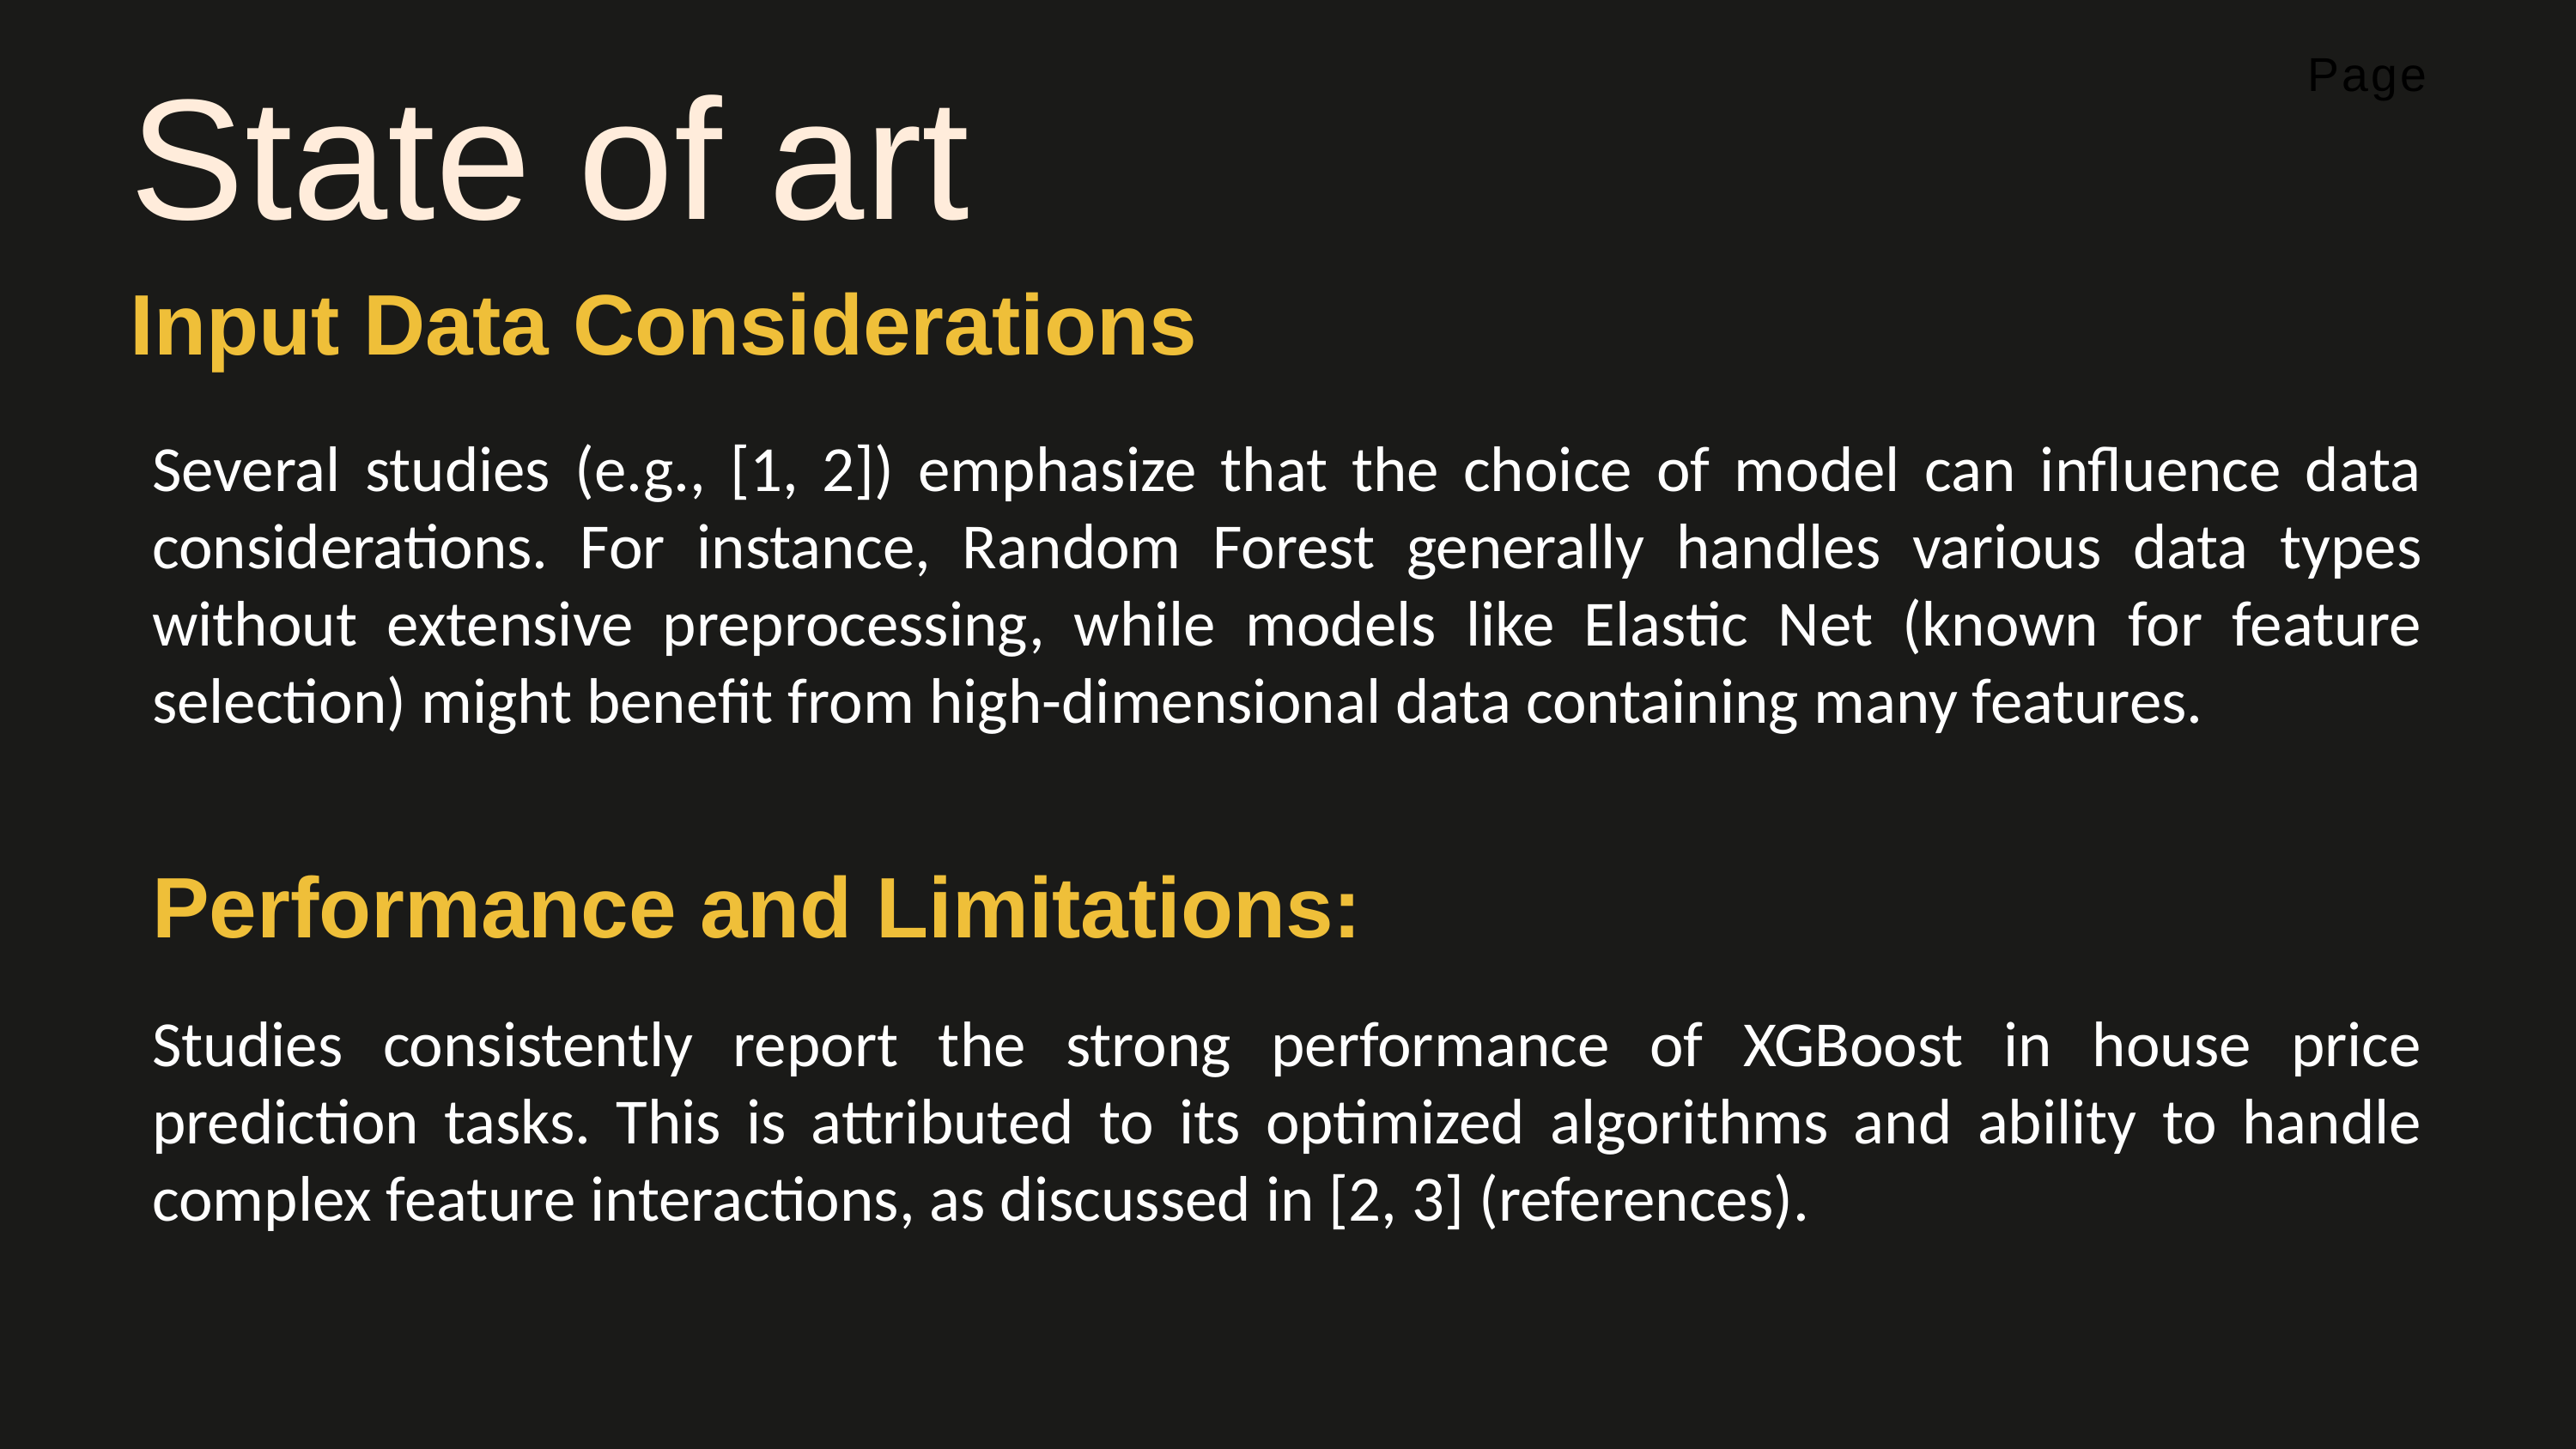

Page
State of art
Input Data Considerations
Several studies (e.g., [1, 2]) emphasize that the choice of model can influence data considerations. For instance, Random Forest generally handles various data types without extensive preprocessing, while models like Elastic Net (known for feature selection) might benefit from high-dimensional data containing many features.
Performance and Limitations:
Studies consistently report the strong performance of XGBoost in house price prediction tasks. This is attributed to its optimized algorithms and ability to handle complex feature interactions, as discussed in [2, 3] (references).